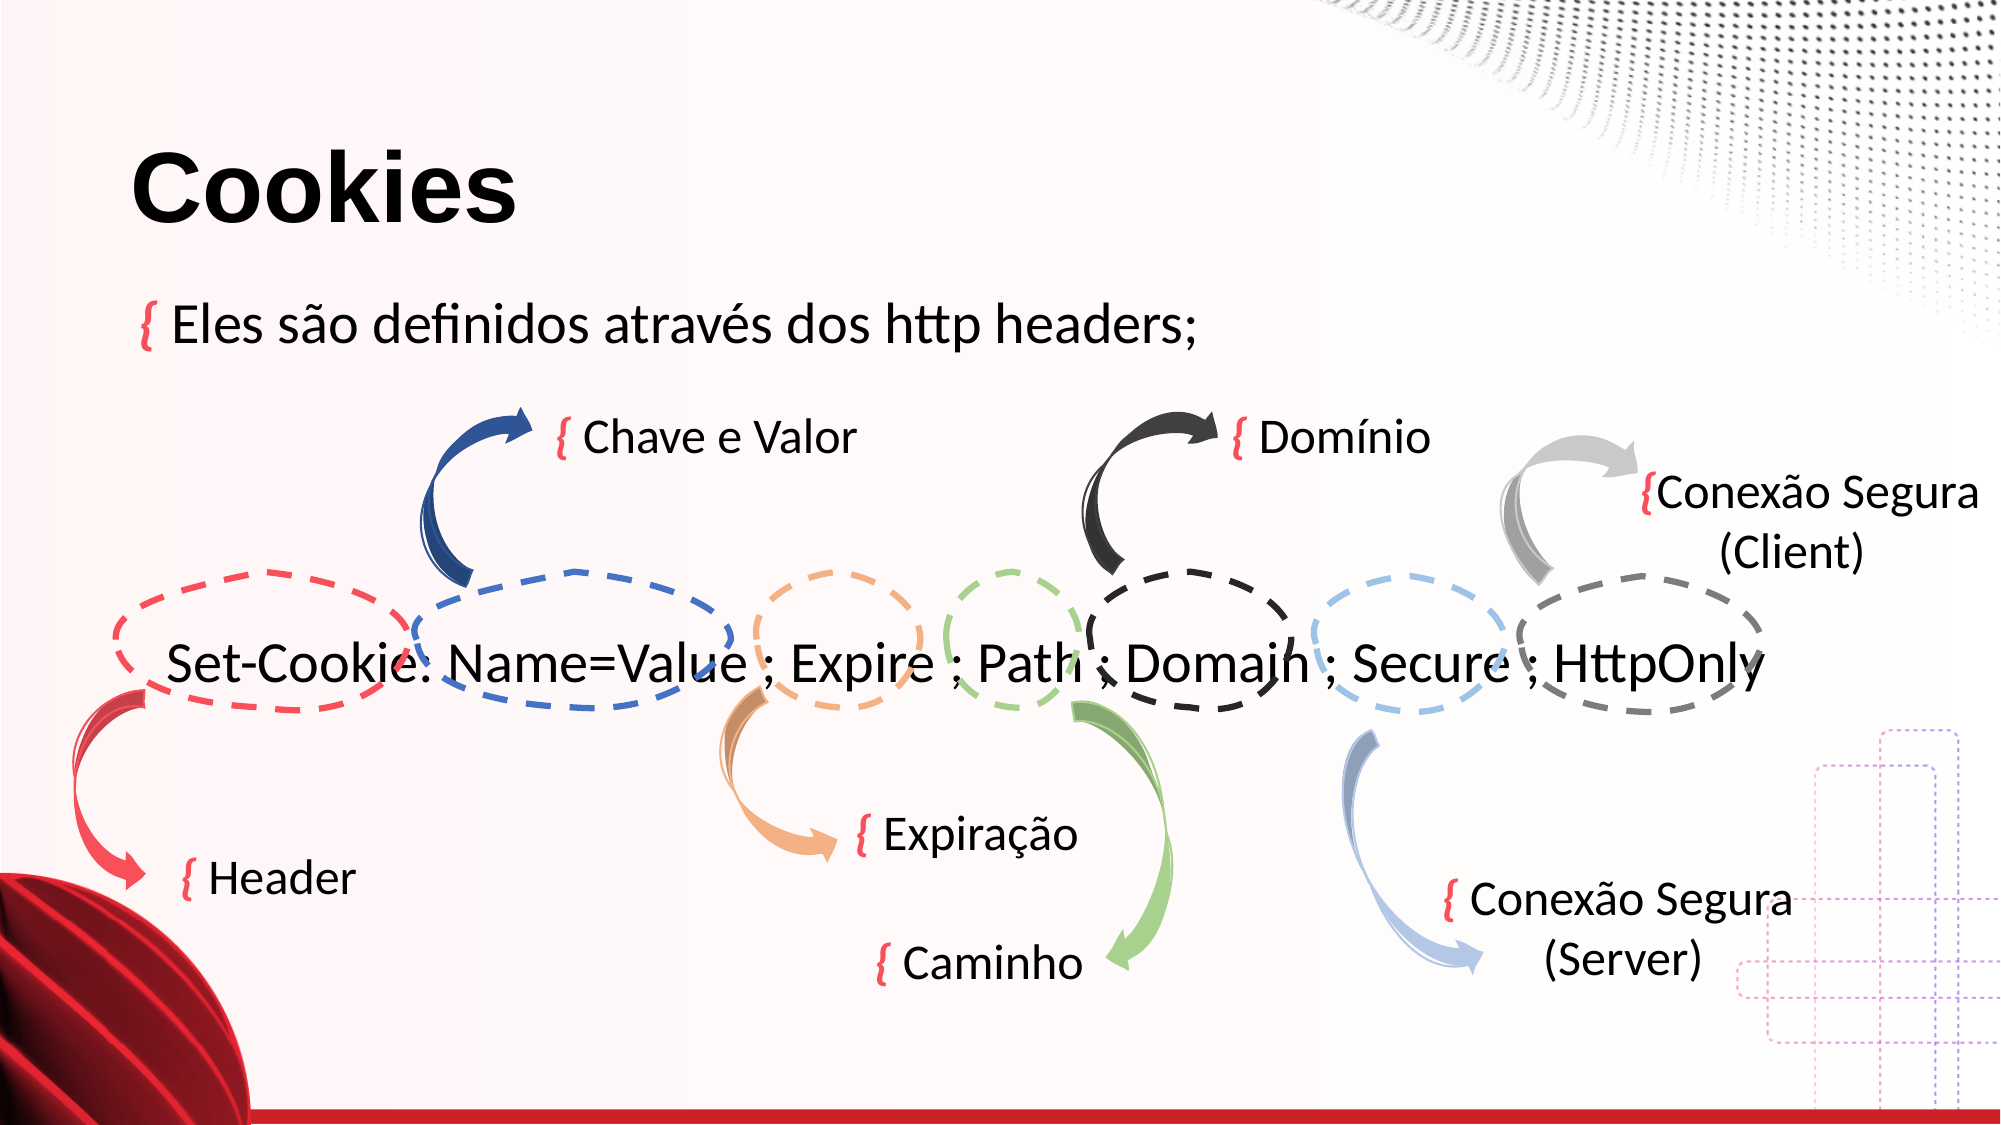

# Cookies
{ Eles são definidos através dos http headers;

{ Domínio
{ Chave e Valor

{Conexão Segura
       (Client)
Set-Cookie: Name=Value ; Expire ; Path ; Domain ; Secure ; HttpOnly

{ Expiração

{ Header
{ Conexão Segura
         (Server)
{ Caminho